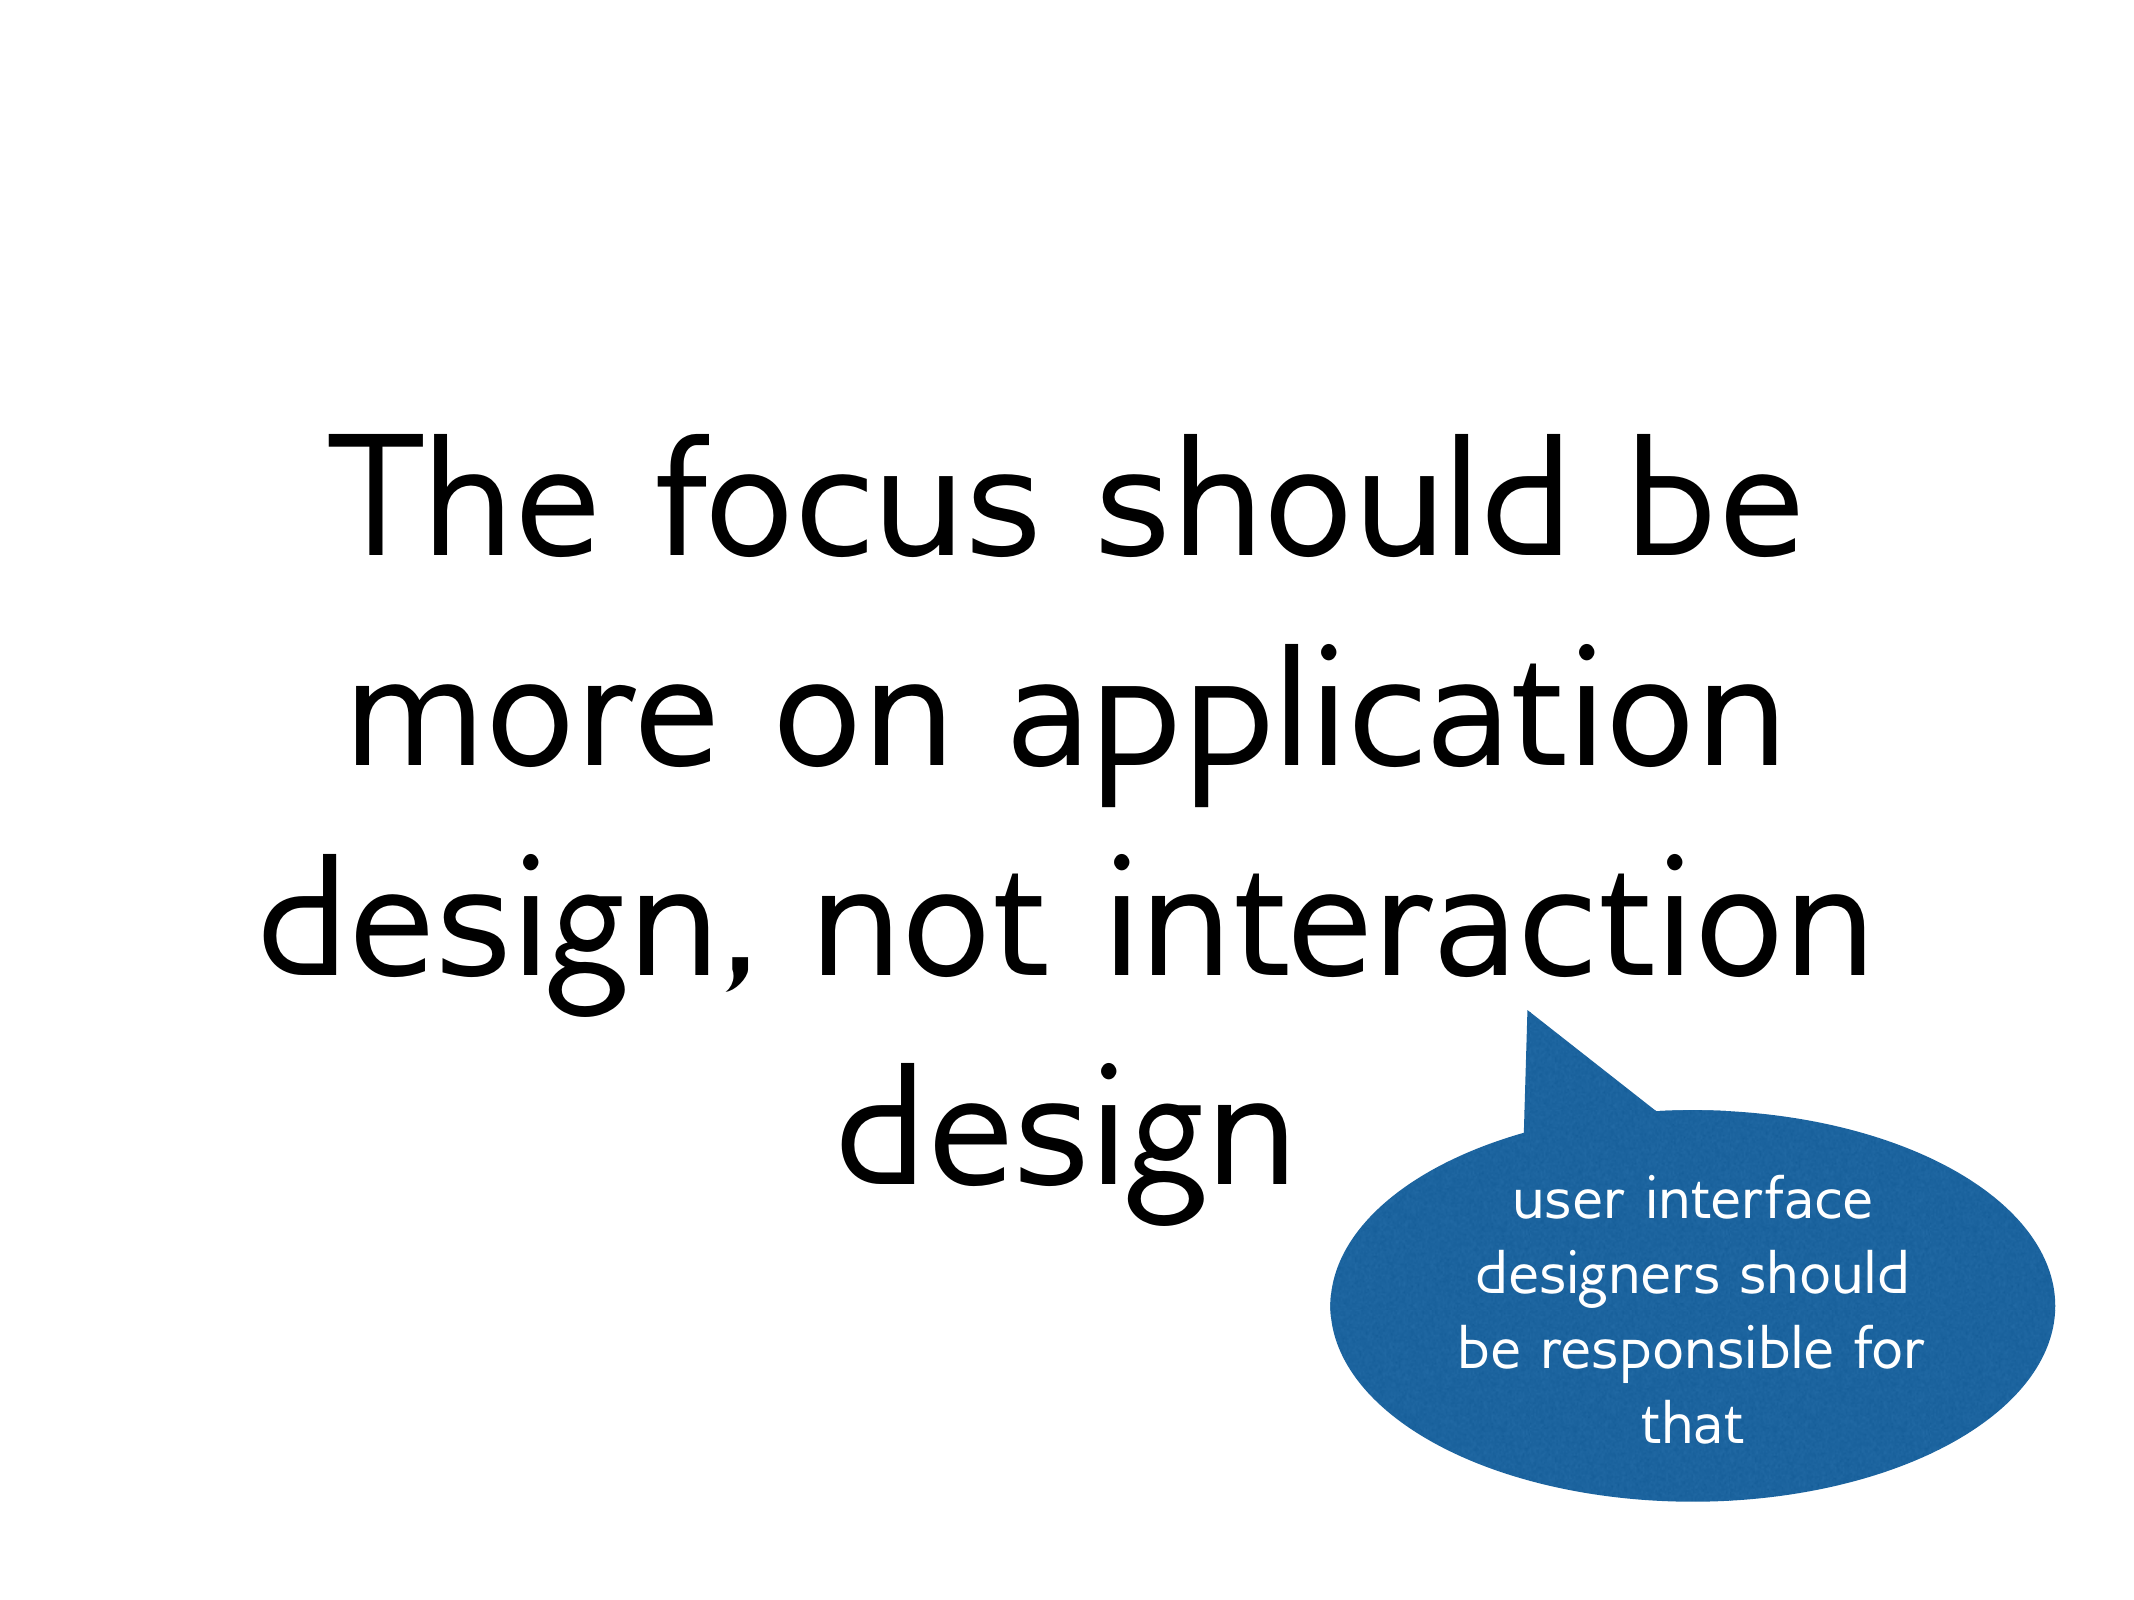

# The focus should be more on application design, not interaction design
user interface designers should be responsible for that